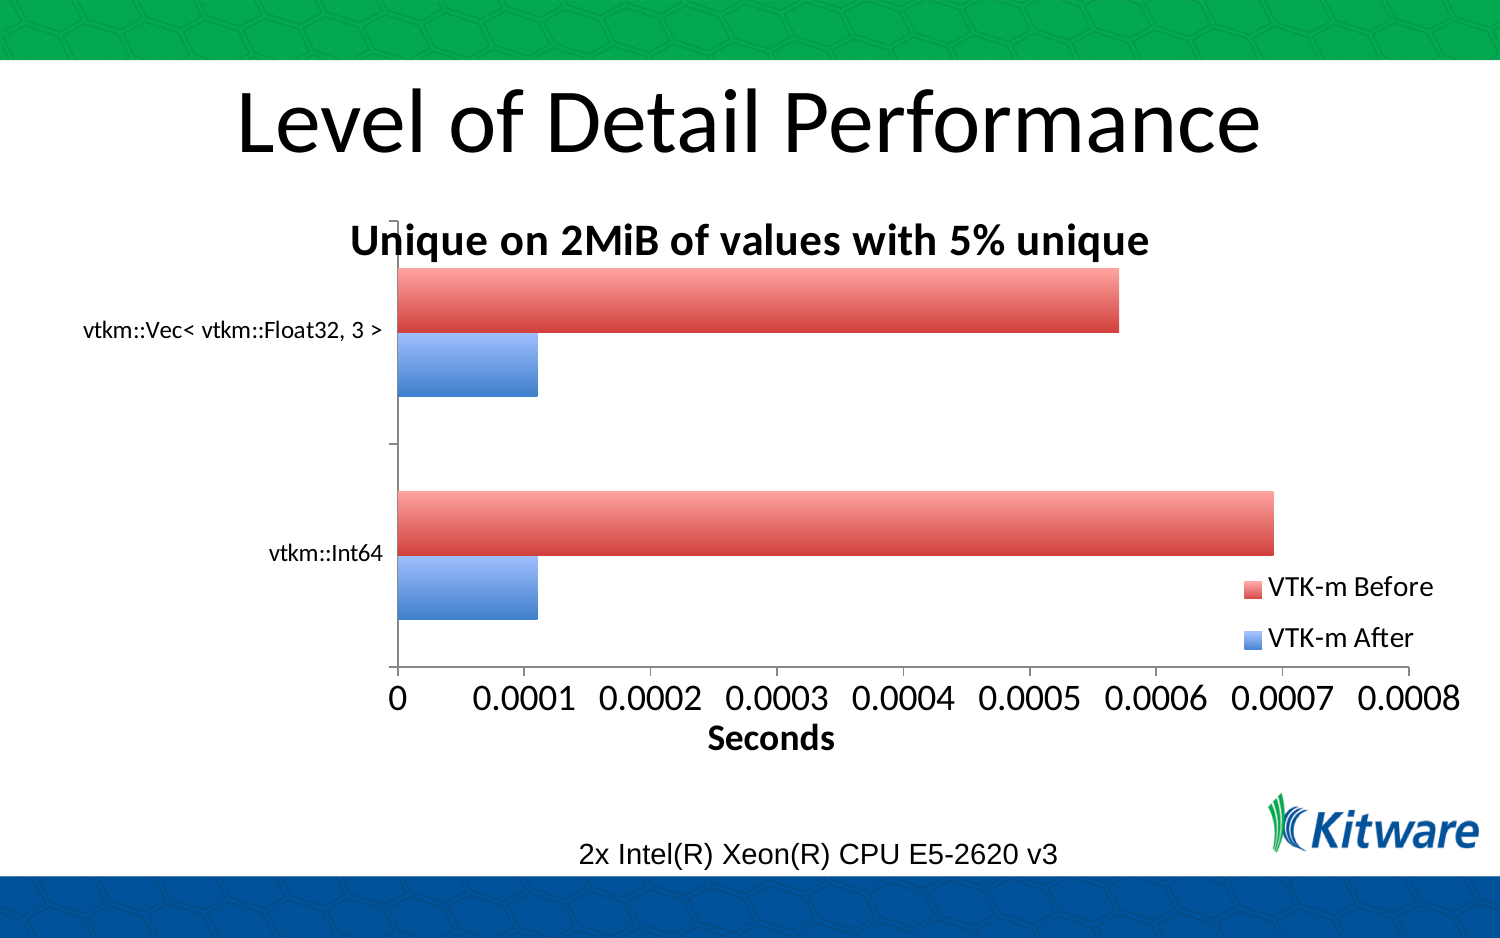

# Level of Detail Performance

### Chart: Unique on 2MiB of values with 5% unique

| Category | VTK-m After | VTK-m Before |
|---|---|---|
| vtkm::Int64 | 0.000110427 | 0.000692715 |
| vtkm::Vec< vtkm::Float32, 3 > | 0.00011051 | 0.000570636 |
2x Intel(R) Xeon(R) CPU E5-2620 v3